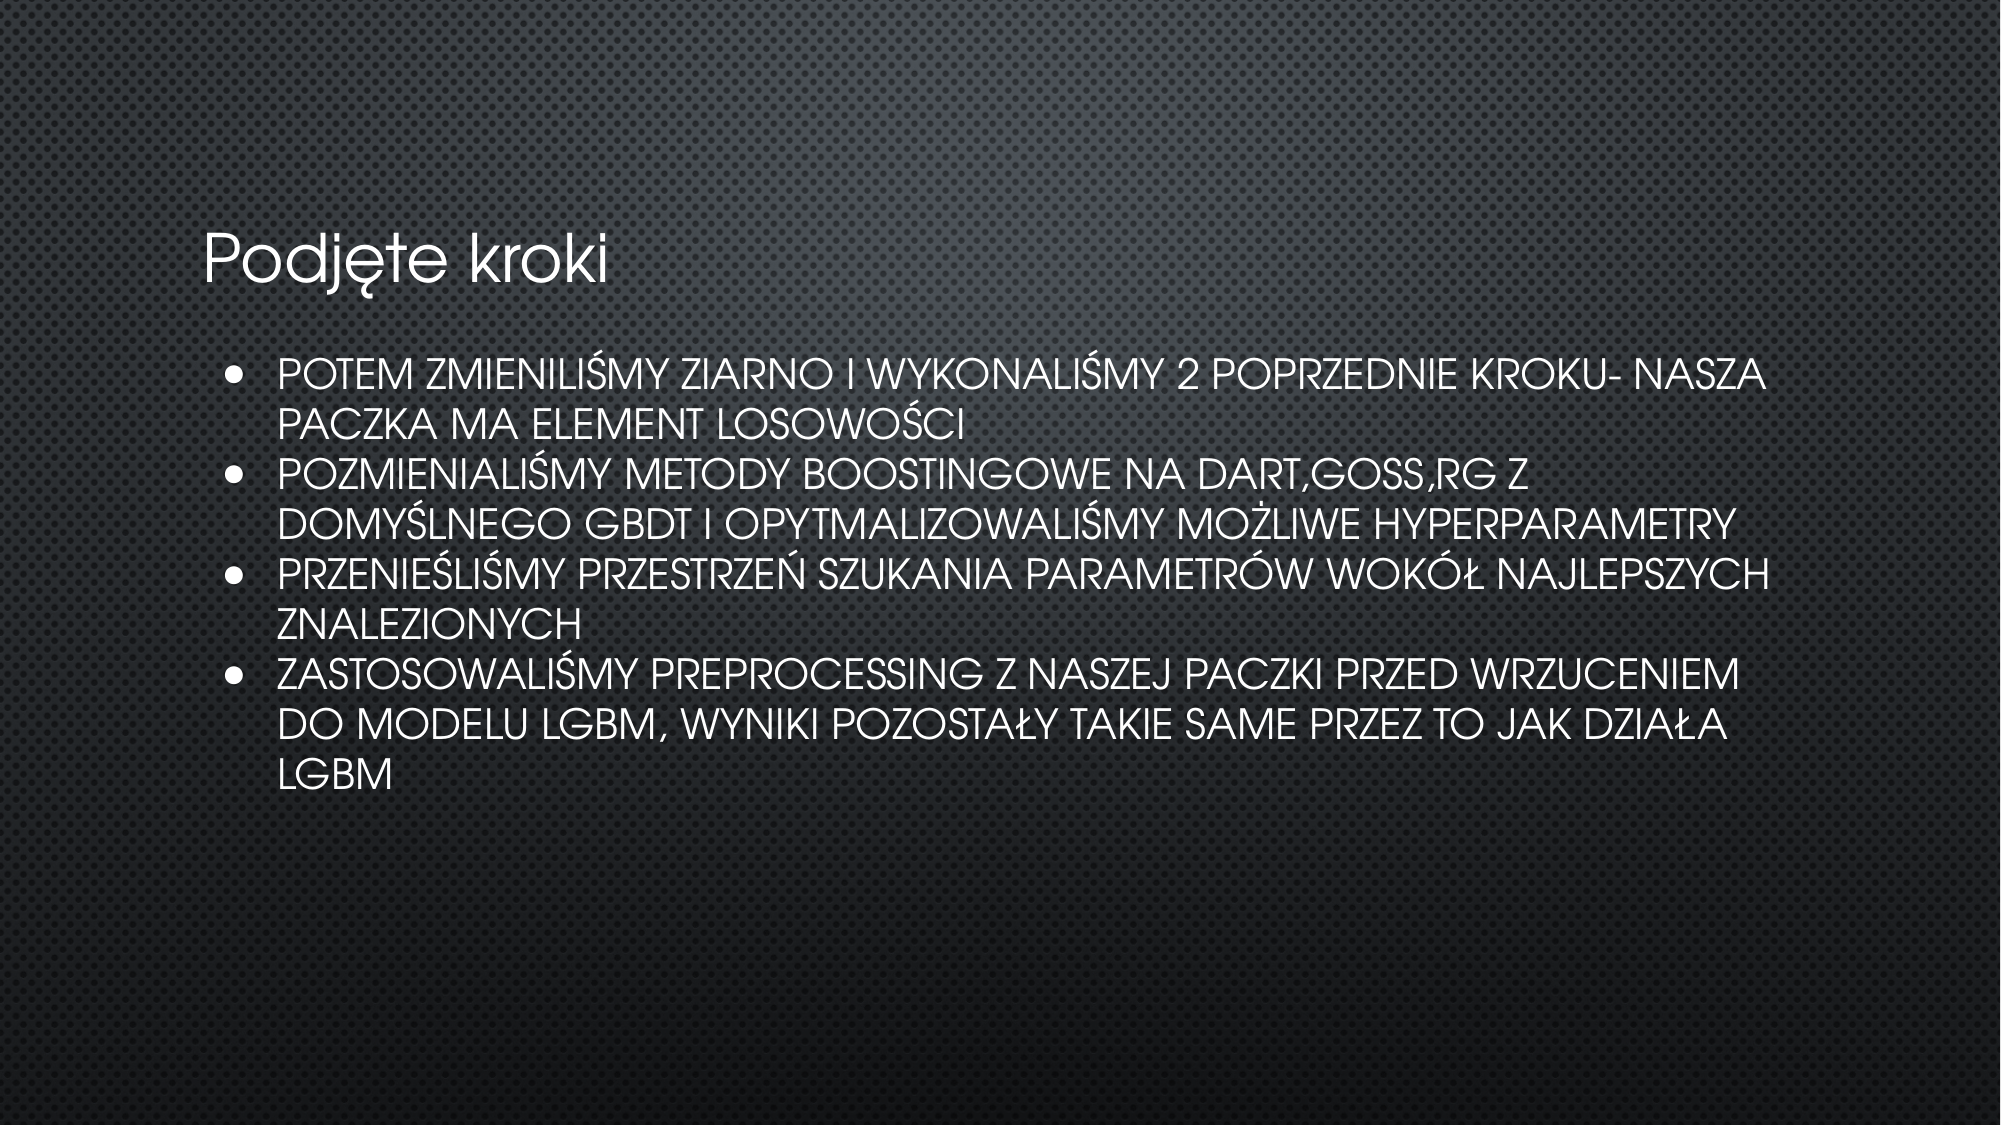

# Podjęte kroki
potem zmieniliśmy ziarno i wykonaliśmy 2 poprzednie kroku- nasza paczka ma element losowości
pozmienialiśmy metody boostingowe na dart,goss,rg z domyślnego gbdt i opytmalizowaliśmy możliwe hyperparametry
przenieśliśmy przestrzeń szukania parametrów wokół najlepszych znalezionych
zastosowaliśmy preprocessing z naszej paczki przed wrzuceniem do modelu lgbm, wyniki pozostały takie same przez to jak działa LGBM